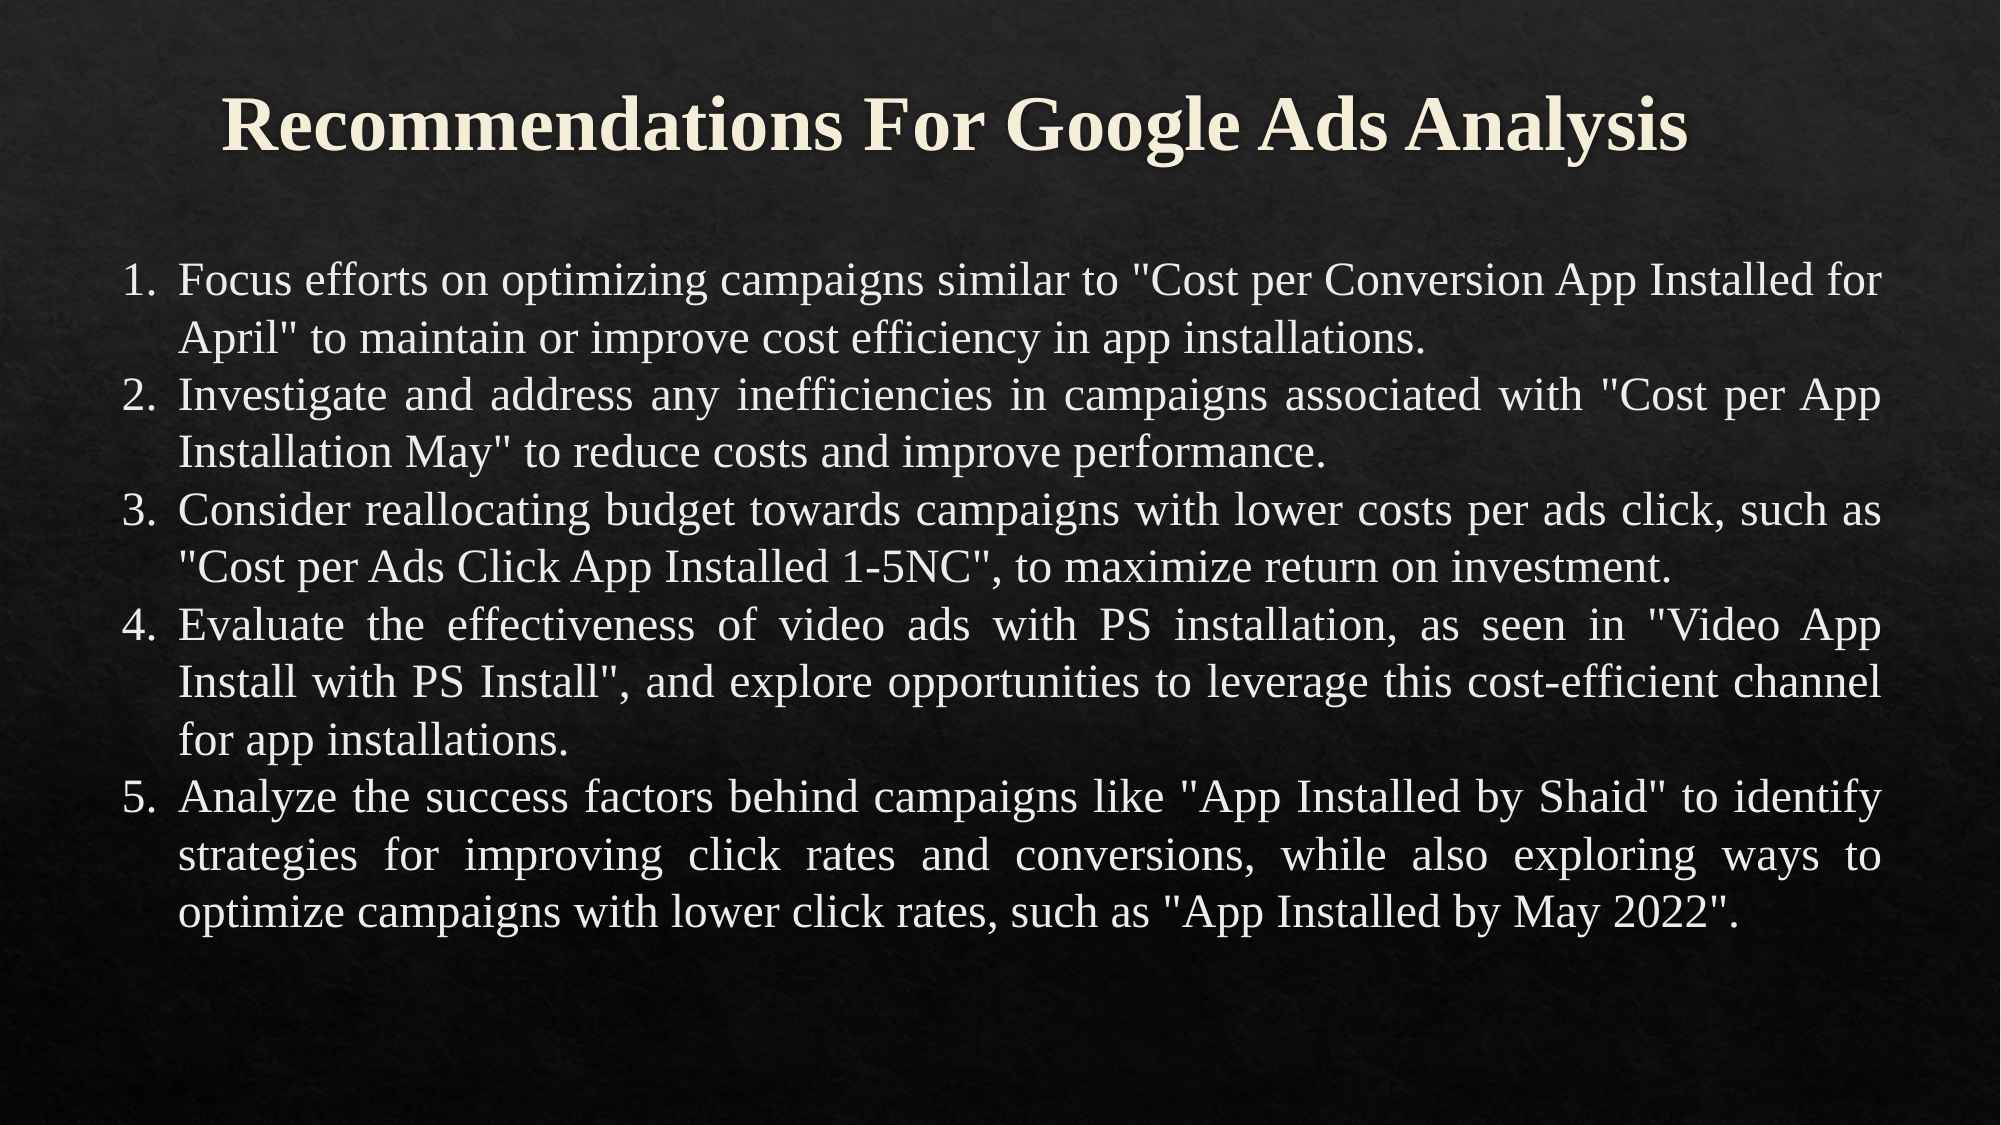

# Recommendations For Google Ads Analysis
Focus efforts on optimizing campaigns similar to "Cost per Conversion App Installed for April" to maintain or improve cost efficiency in app installations.
Investigate and address any inefficiencies in campaigns associated with "Cost per App Installation May" to reduce costs and improve performance.
Consider reallocating budget towards campaigns with lower costs per ads click, such as "Cost per Ads Click App Installed 1-5NC", to maximize return on investment.
Evaluate the effectiveness of video ads with PS installation, as seen in "Video App Install with PS Install", and explore opportunities to leverage this cost-efficient channel for app installations.
Analyze the success factors behind campaigns like "App Installed by Shaid" to identify strategies for improving click rates and conversions, while also exploring ways to optimize campaigns with lower click rates, such as "App Installed by May 2022".